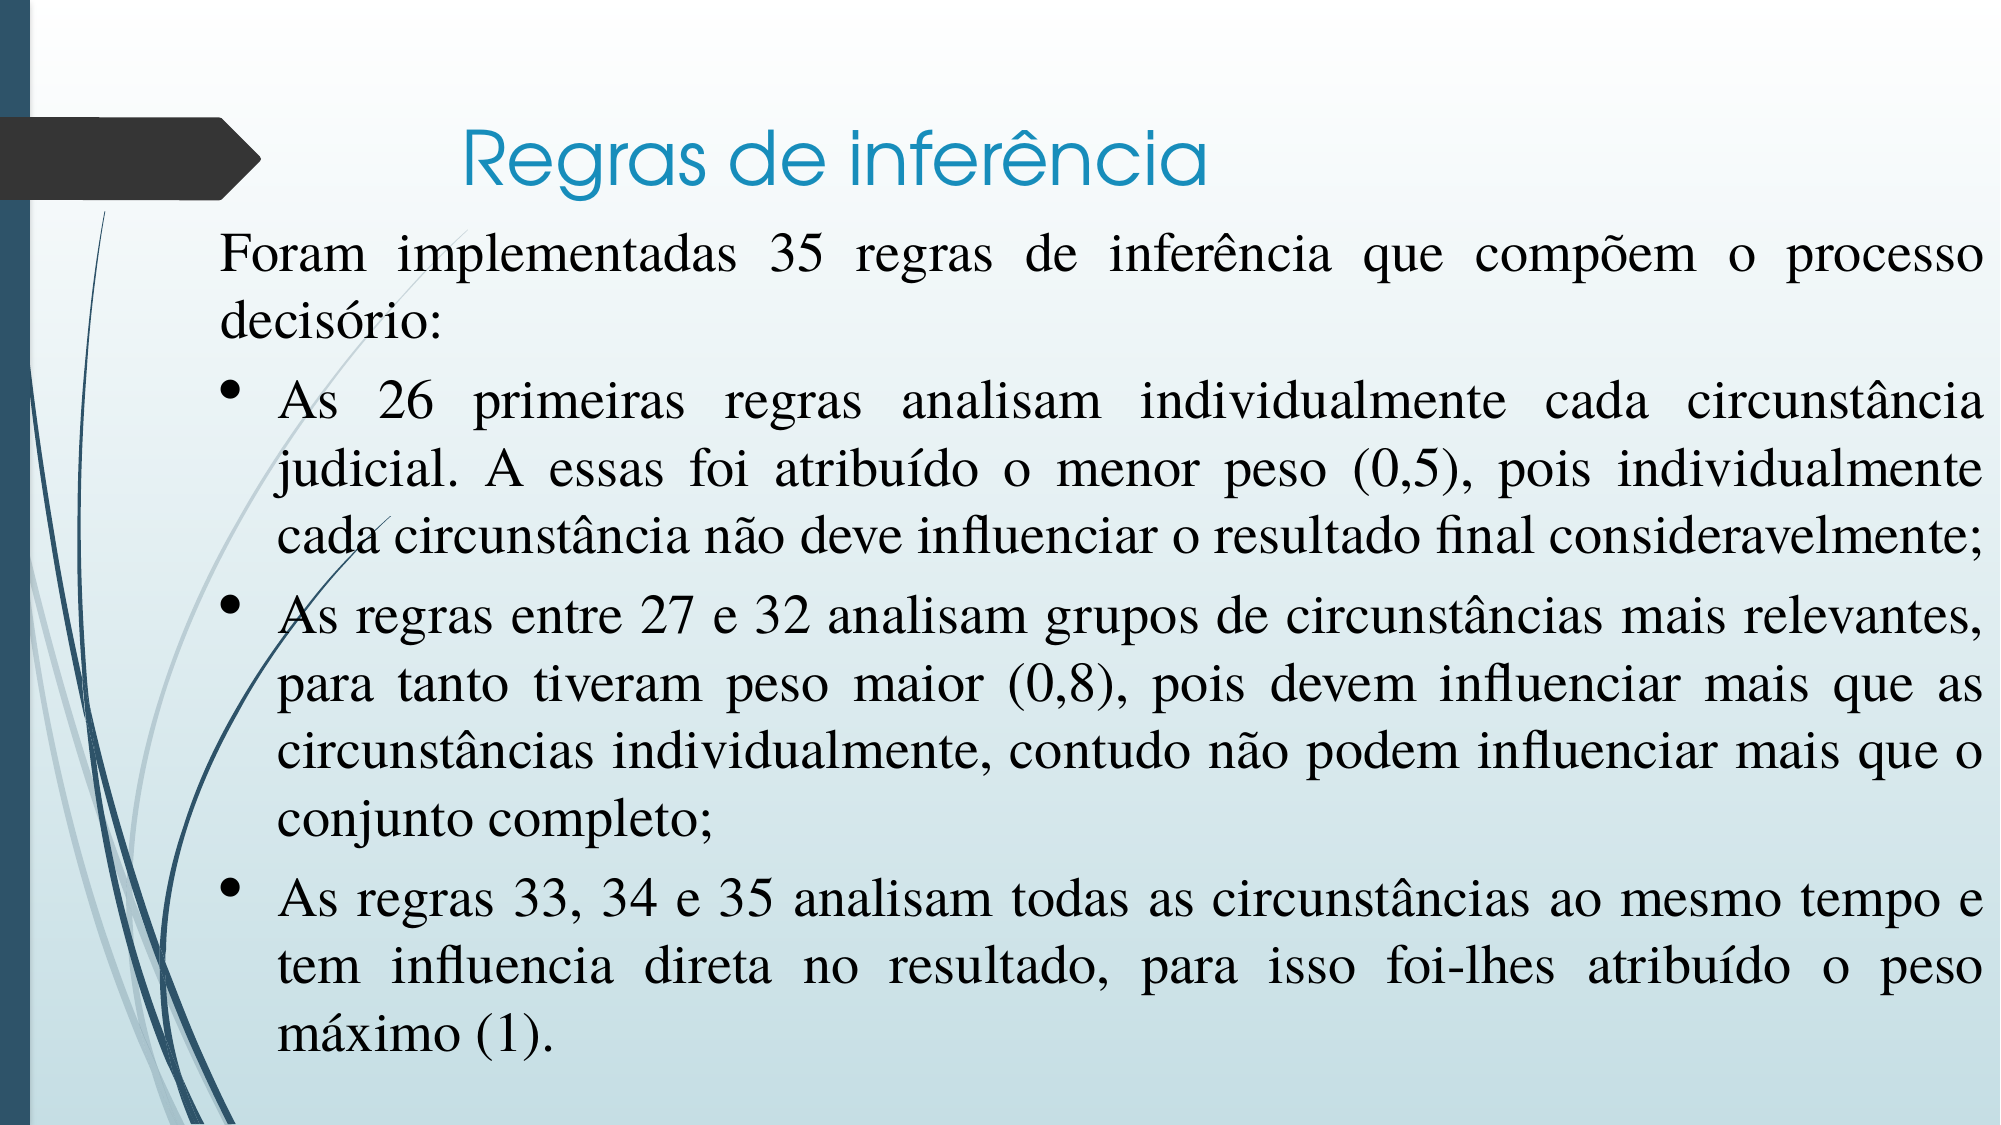

# Regras de inferência
Foram implementadas 35 regras de inferência que compõem o processo decisório:
As 26 primeiras regras analisam individualmente cada circunstância judicial. A essas foi atribuído o menor peso (0,5), pois individualmente cada circunstância não deve influenciar o resultado final consideravelmente;
As regras entre 27 e 32 analisam grupos de circunstâncias mais relevantes, para tanto tiveram peso maior (0,8), pois devem influenciar mais que as circunstâncias individualmente, contudo não podem influenciar mais que o conjunto completo;
As regras 33, 34 e 35 analisam todas as circunstâncias ao mesmo tempo e tem influencia direta no resultado, para isso foi-lhes atribuído o peso máximo (1).